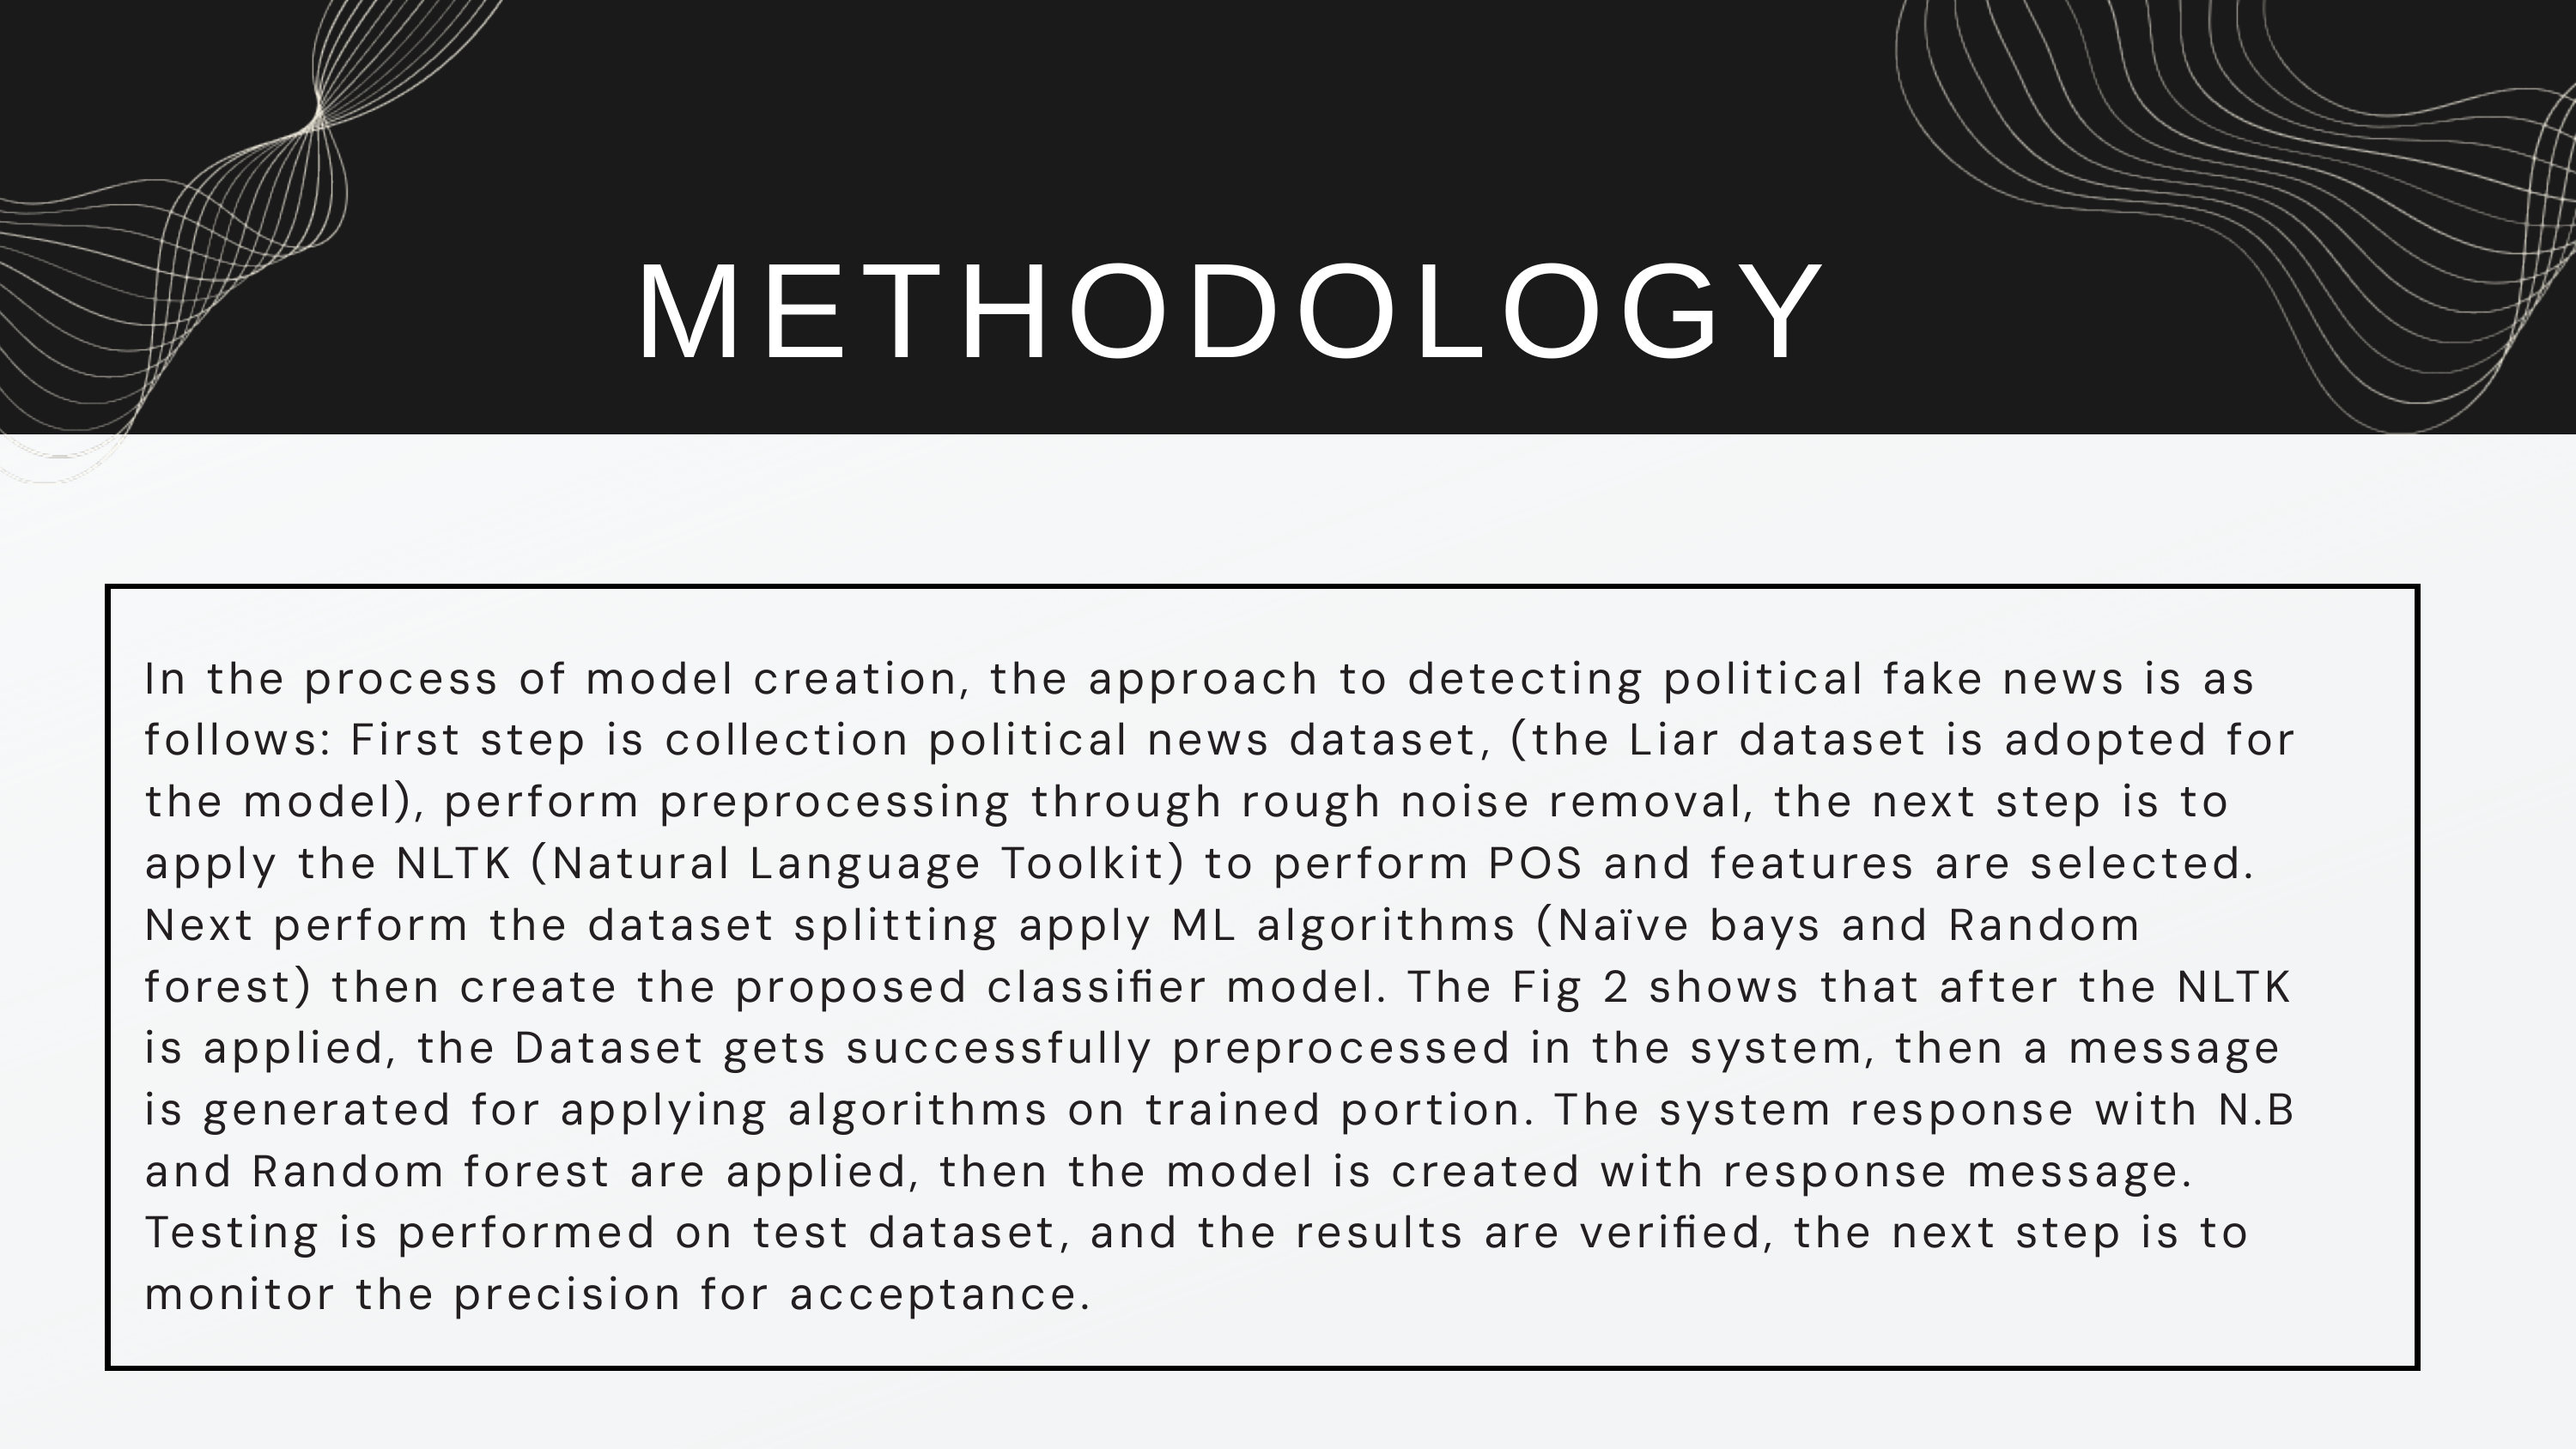

METHODOLOGY

In the process of model creation, the approach to detecting political fake news is as follows: First step is collection political news dataset, (the Liar dataset is adopted for the model), perform preprocessing through rough noise removal, the next step is to apply the NLTK (Natural Language Toolkit) to perform POS and features are selected. Next perform the dataset splitting apply ML algorithms (Naïve bays and Random forest) then create the proposed classifier model. The Fig 2 shows that after the NLTK is applied, the Dataset gets successfully preprocessed in the system, then a message is generated for applying algorithms on trained portion. The system response with N.B and Random forest are applied, then the model is created with response message. Testing is performed on test dataset, and the results are verified, the next step is to monitor the precision for acceptance.